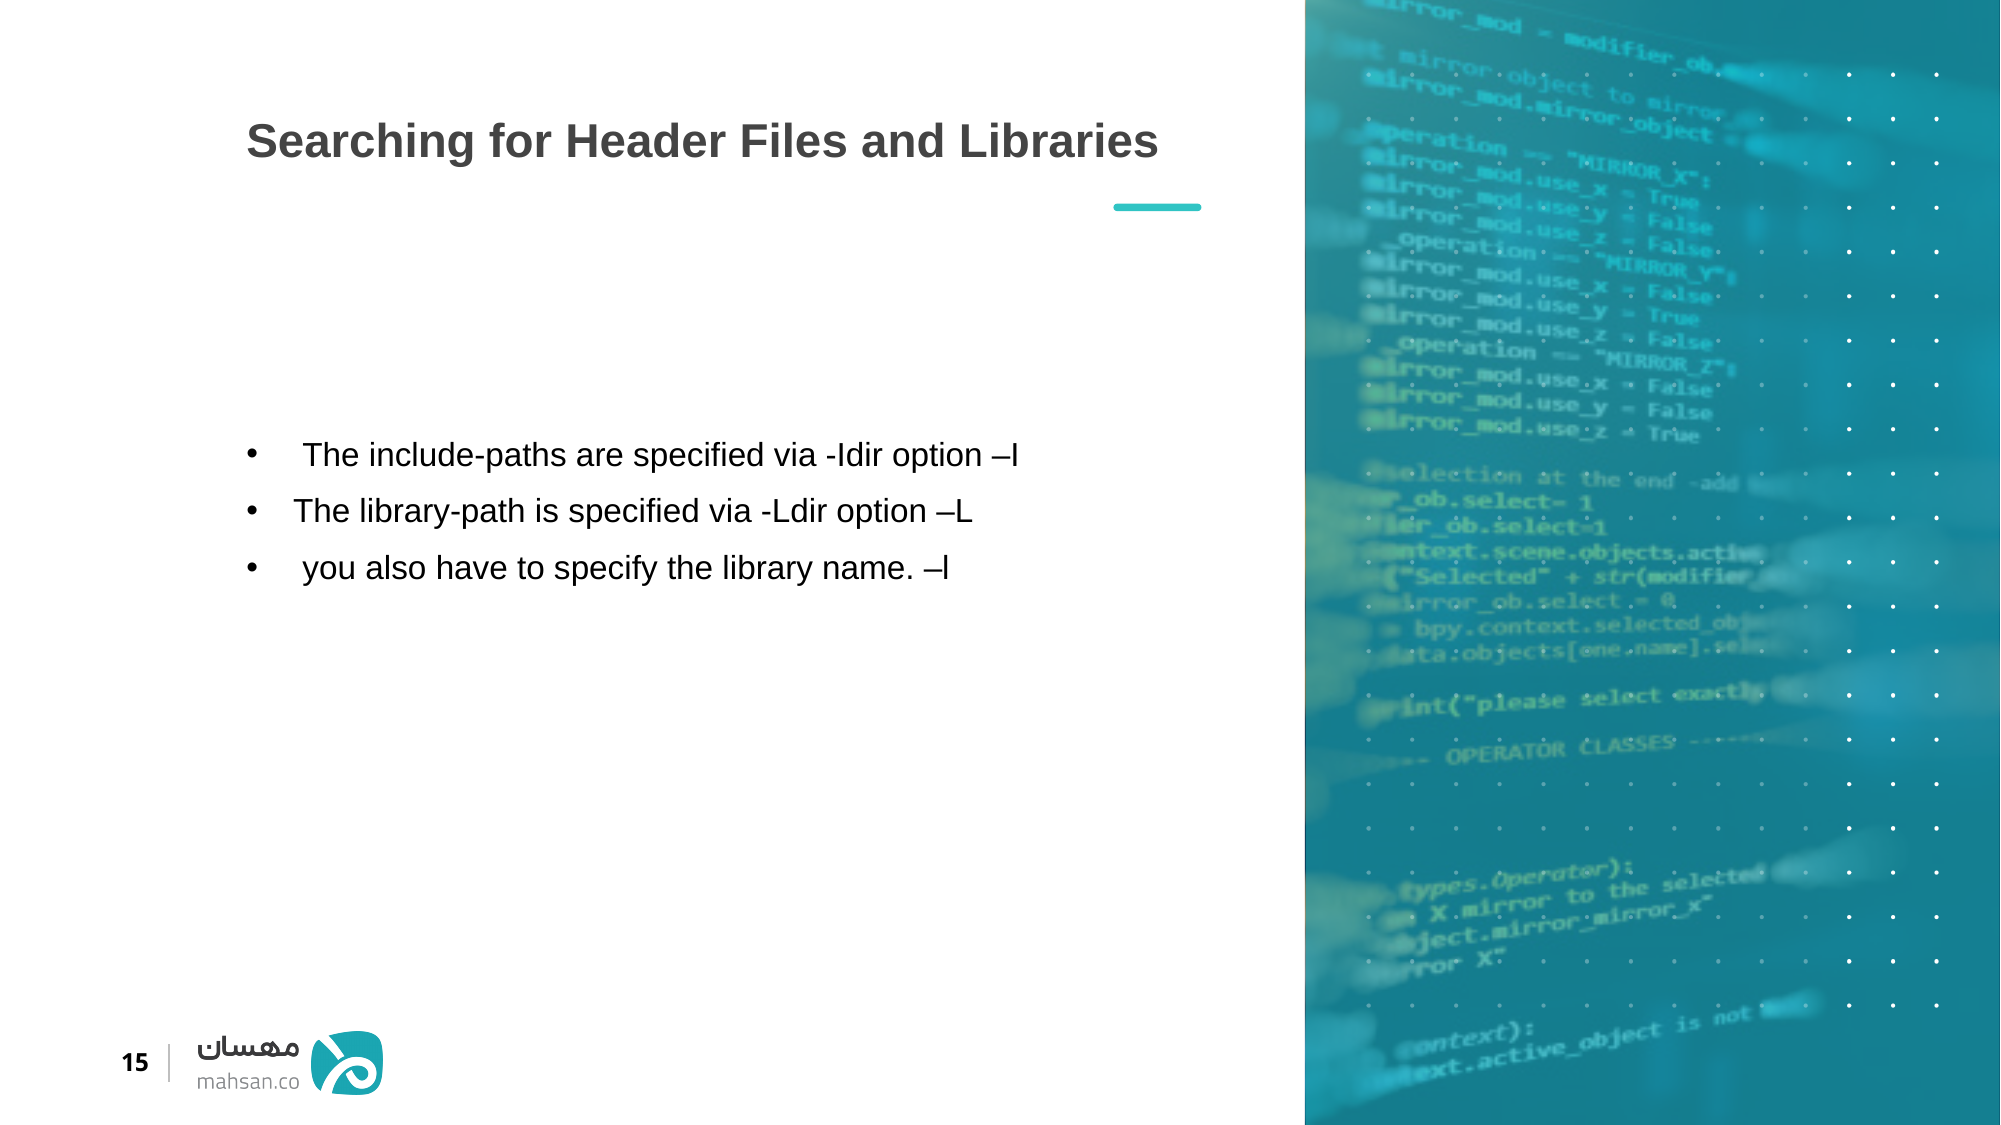

Searching for Header Files and Libraries

 The include-paths are specified via -Idir option –I
The library-path is specified via -Ldir option –L
 you also have to specify the library name. –l
15